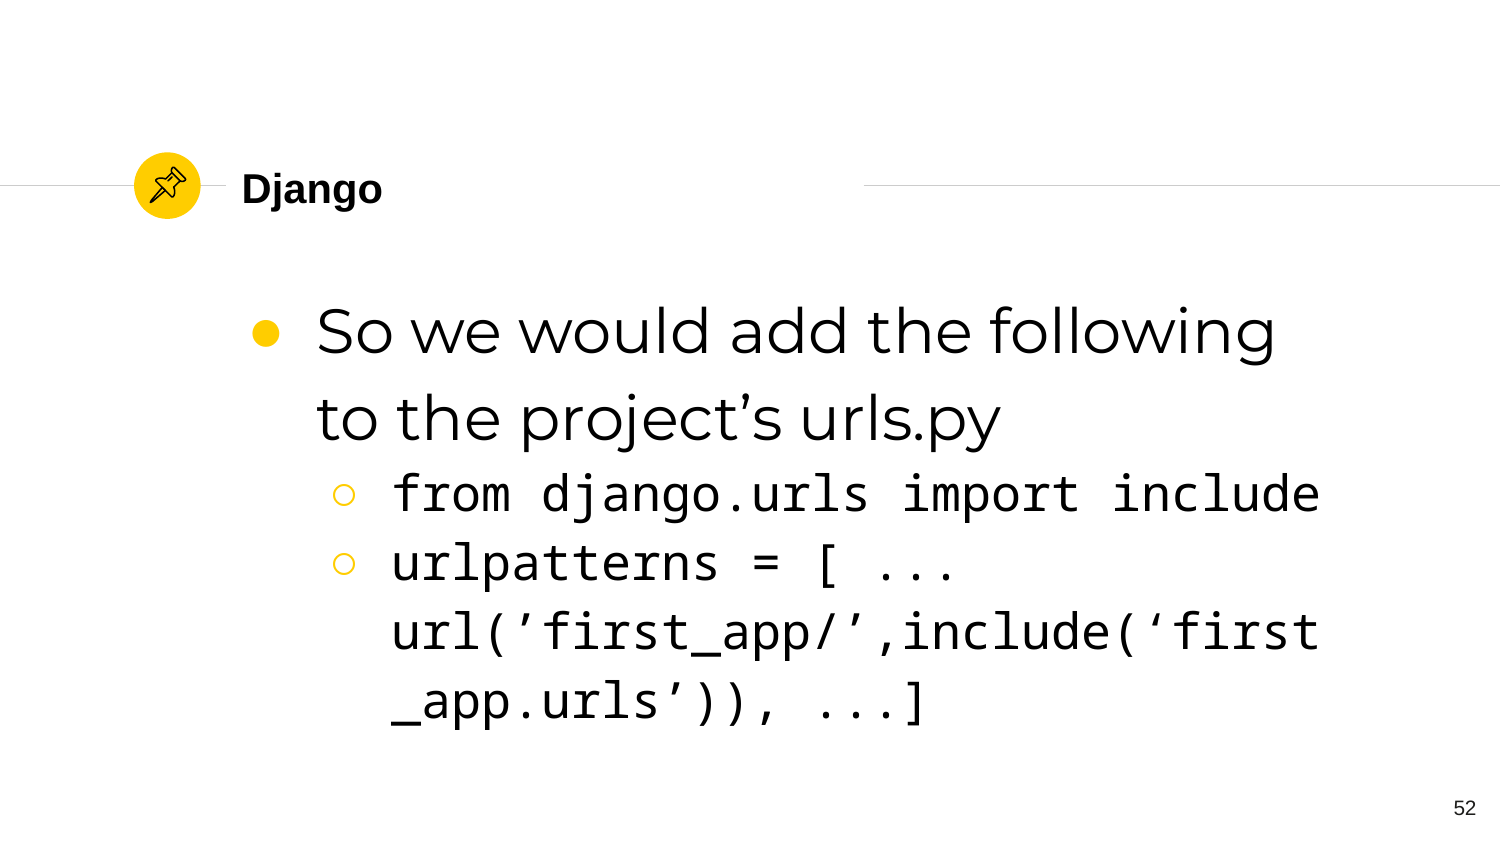

# Django

So we would add the following to the project’s urls.py
from django.urls import include
urlpatterns = [ ... url(’first_app/’,include(‘first_app.urls’)), ...]
52